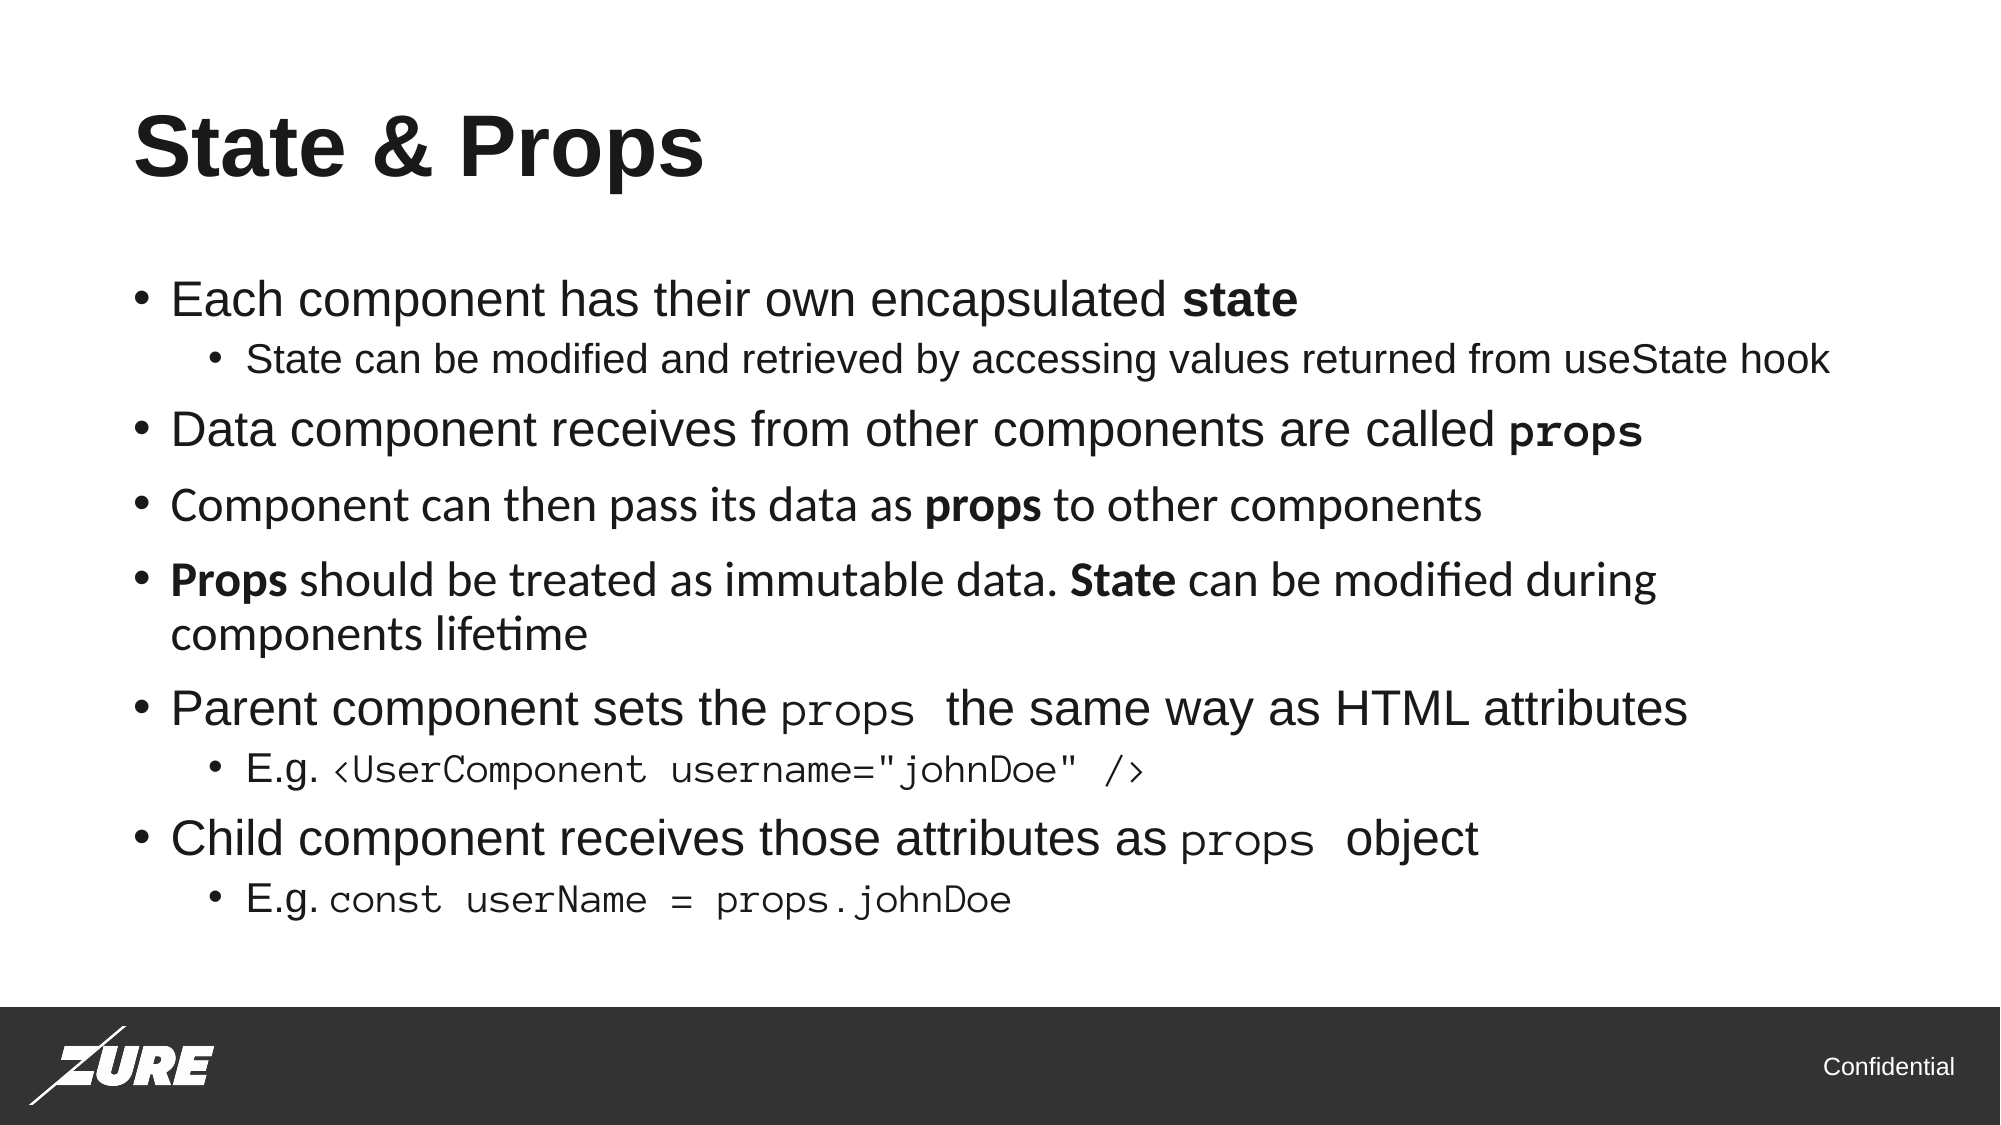

# State & Props
Each component has their own encapsulated state
State can be modified and retrieved by accessing values returned from useState hook
Data component receives from other components are called props
Component can then pass its data as props to other components
Props should be treated as immutable data. State can be modified during components lifetime
Parent component sets the props the same way as HTML attributes
E.g. <UserComponent username="johnDoe" />
Child component receives those attributes as props object
E.g. const userName = props.johnDoe